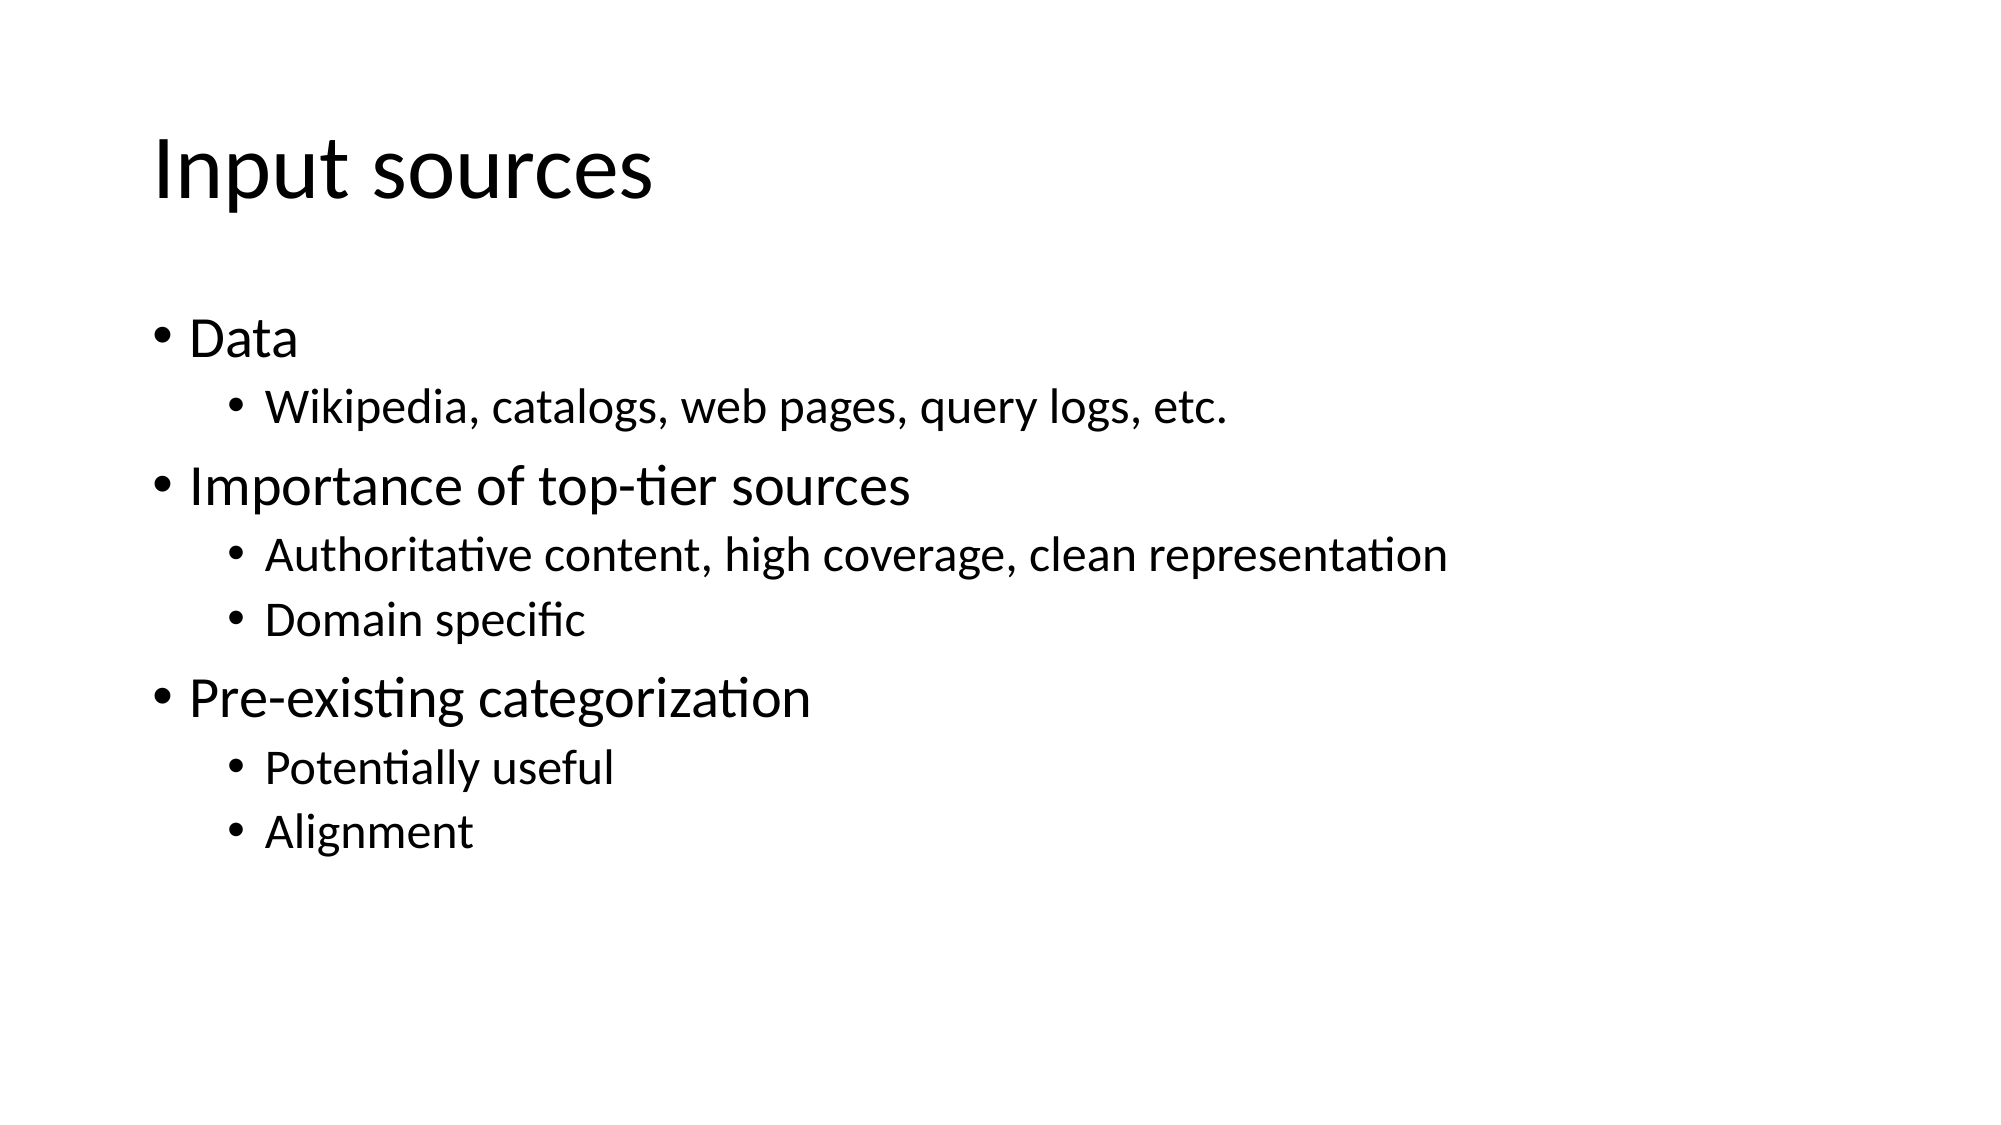

# Input sources
Data
Wikipedia, catalogs, web pages, query logs, etc.
Importance of top-tier sources
Authoritative content, high coverage, clean representation
Domain specific
Pre-existing categorization
Potentially useful
Alignment